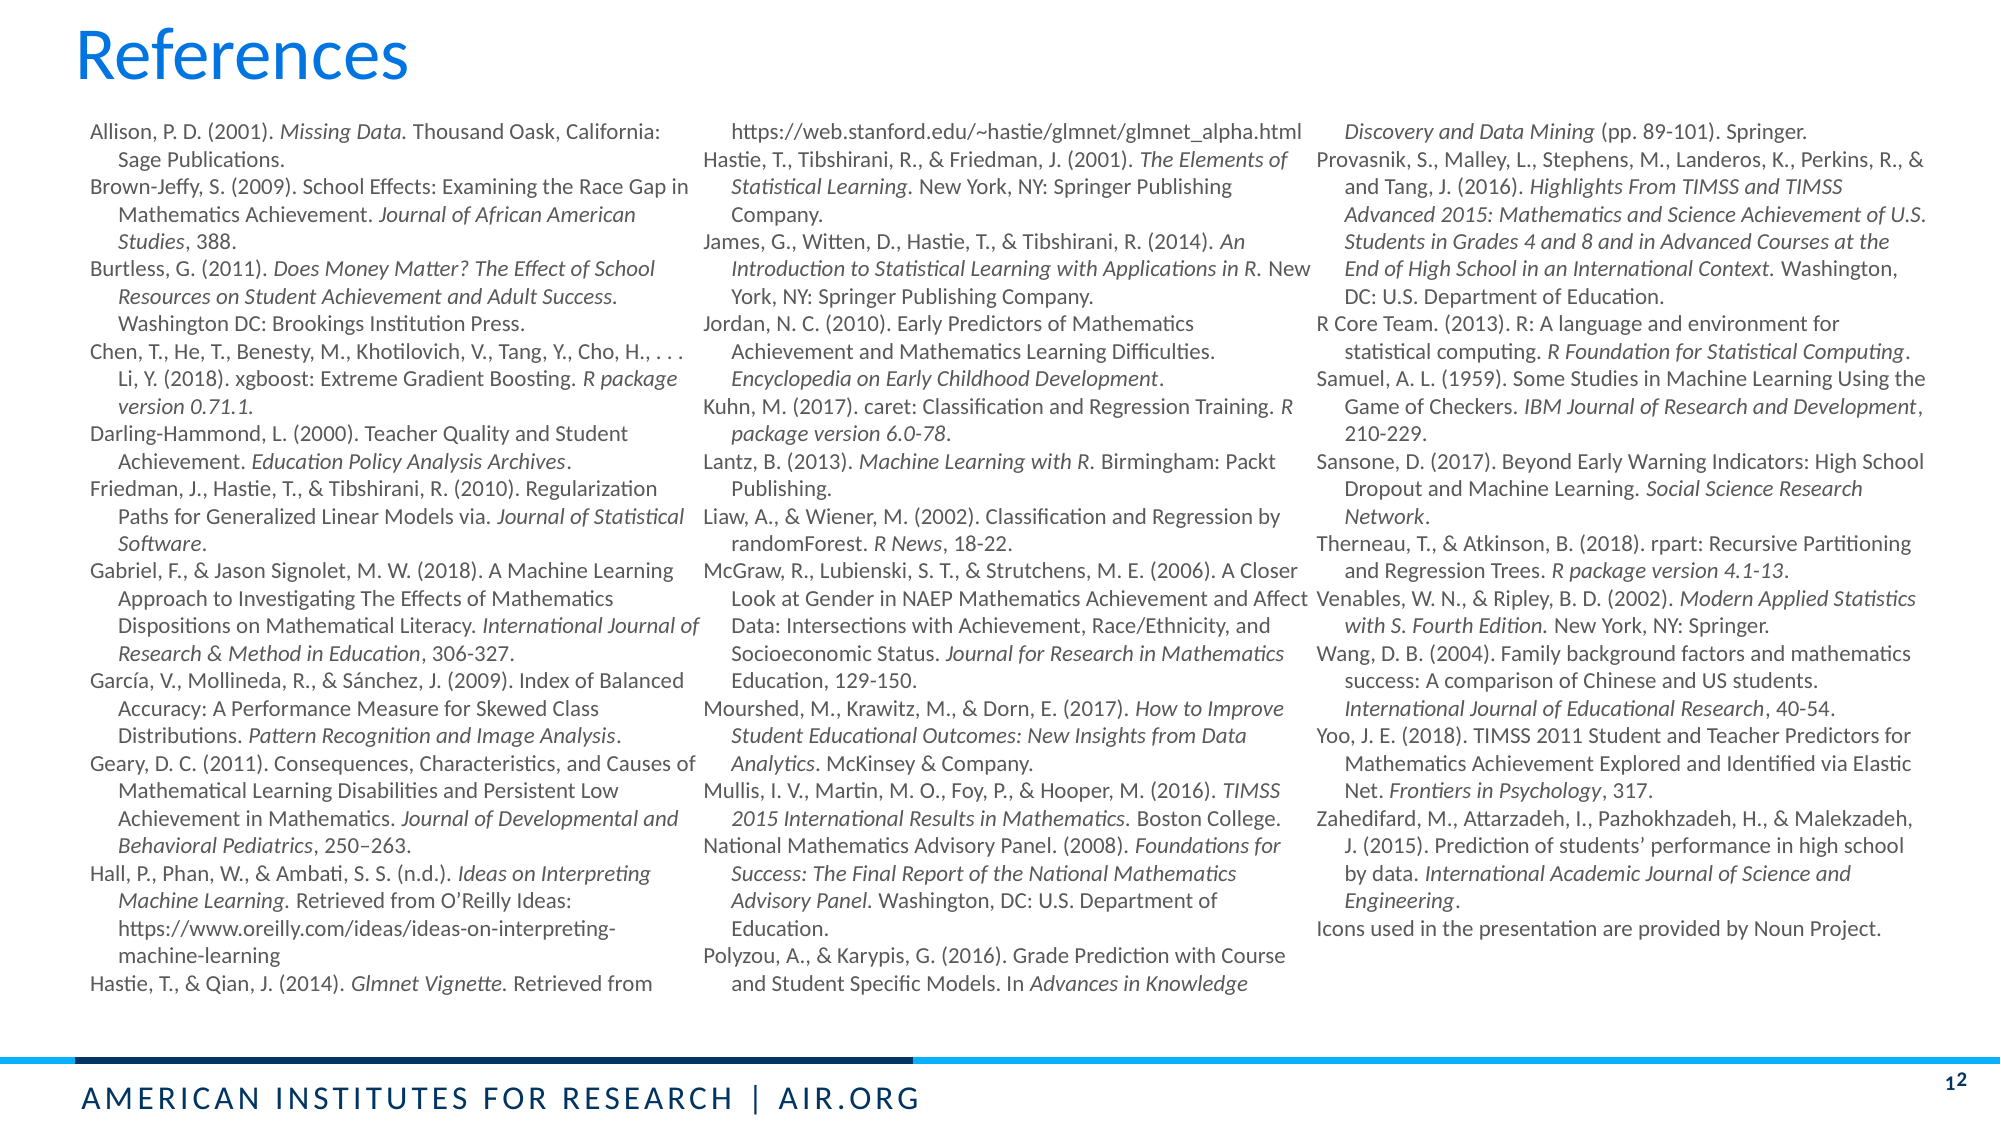

# References
Allison, P. D. (2001). Missing Data. Thousand Oask, California: Sage Publications.
Brown-Jeffy, S. (2009). School Effects: Examining the Race Gap in Mathematics Achievement. Journal of African American Studies, 388.
Burtless, G. (2011). Does Money Matter? The Effect of School Resources on Student Achievement and Adult Success. Washington DC: Brookings Institution Press.
Chen, T., He, T., Benesty, M., Khotilovich, V., Tang, Y., Cho, H., . . . Li, Y. (2018). xgboost: Extreme Gradient Boosting. R package version 0.71.1.
Darling-Hammond, L. (2000). Teacher Quality and Student Achievement. Education Policy Analysis Archives.
Friedman, J., Hastie, T., & Tibshirani, R. (2010). Regularization Paths for Generalized Linear Models via. Journal of Statistical Software.
Gabriel, F., & Jason Signolet, M. W. (2018). A Machine Learning Approach to Investigating The Effects of Mathematics Dispositions on Mathematical Literacy. International Journal of Research & Method in Education, 306-327.
García, V., Mollineda, R., & Sánchez, J. (2009). Index of Balanced Accuracy: A Performance Measure for Skewed Class Distributions. Pattern Recognition and Image Analysis.
Geary, D. C. (2011). Consequences, Characteristics, and Causes of Mathematical Learning Disabilities and Persistent Low Achievement in Mathematics. Journal of Developmental and Behavioral Pediatrics, 250–263.
Hall, P., Phan, W., & Ambati, S. S. (n.d.). Ideas on Interpreting Machine Learning. Retrieved from O’Reilly Ideas: https://www.oreilly.com/ideas/ideas-on-interpreting-machine-learning
Hastie, T., & Qian, J. (2014). Glmnet Vignette. Retrieved from https://web.stanford.edu/~hastie/glmnet/glmnet_alpha.html
Hastie, T., Tibshirani, R., & Friedman, J. (2001). The Elements of Statistical Learning. New York, NY: Springer Publishing Company.
James, G., Witten, D., Hastie, T., & Tibshirani, R. (2014). An Introduction to Statistical Learning with Applications in R. New York, NY: Springer Publishing Company.
Jordan, N. C. (2010). Early Predictors of Mathematics Achievement and Mathematics Learning Difficulties. Encyclopedia on Early Childhood Development.
Kuhn, M. (2017). caret: Classification and Regression Training. R package version 6.0-78.
Lantz, B. (2013). Machine Learning with R. Birmingham: Packt Publishing.
Liaw, A., & Wiener, M. (2002). Classification and Regression by randomForest. R News, 18-22.
McGraw, R., Lubienski, S. T., & Strutchens, M. E. (2006). A Closer Look at Gender in NAEP Mathematics Achievement and Affect Data: Intersections with Achievement, Race/Ethnicity, and Socioeconomic Status. Journal for Research in Mathematics Education, 129-150.
Mourshed, M., Krawitz, M., & Dorn, E. (2017). How to Improve Student Educational Outcomes: New Insights from Data Analytics. McKinsey & Company.
Mullis, I. V., Martin, M. O., Foy, P., & Hooper, M. (2016). TIMSS 2015 International Results in Mathematics. Boston College.
National Mathematics Advisory Panel. (2008). Foundations for Success: The Final Report of the National Mathematics Advisory Panel. Washington, DC: U.S. Department of Education.
Polyzou, A., & Karypis, G. (2016). Grade Prediction with Course and Student Specific Models. In Advances in Knowledge Discovery and Data Mining (pp. 89-101). Springer.
Provasnik, S., Malley, L., Stephens, M., Landeros, K., Perkins, R., & and Tang, J. (2016). Highlights From TIMSS and TIMSS Advanced 2015: Mathematics and Science Achievement of U.S. Students in Grades 4 and 8 and in Advanced Courses at the End of High School in an International Context. Washington, DC: U.S. Department of Education.
R Core Team. (2013). R: A language and environment for statistical computing. R Foundation for Statistical Computing.
Samuel, A. L. (1959). Some Studies in Machine Learning Using the Game of Checkers. IBM Journal of Research and Development, 210-229.
Sansone, D. (2017). Beyond Early Warning Indicators: High School Dropout and Machine Learning. Social Science Research Network.
Therneau, T., & Atkinson, B. (2018). rpart: Recursive Partitioning and Regression Trees. R package version 4.1-13.
Venables, W. N., & Ripley, B. D. (2002). Modern Applied Statistics with S. Fourth Edition. New York, NY: Springer.
Wang, D. B. (2004). Family background factors and mathematics success: A comparison of Chinese and US students. International Journal of Educational Research, 40-54.
Yoo, J. E. (2018). TIMSS 2011 Student and Teacher Predictors for Mathematics Achievement Explored and Identified via Elastic Net. Frontiers in Psychology, 317.
Zahedifard, M., Attarzadeh, I., Pazhokhzadeh, H., & Malekzadeh, J. (2015). Prediction of students’ performance in high school by data. International Academic Journal of Science and Engineering.
Icons used in the presentation are provided by Noun Project.

12